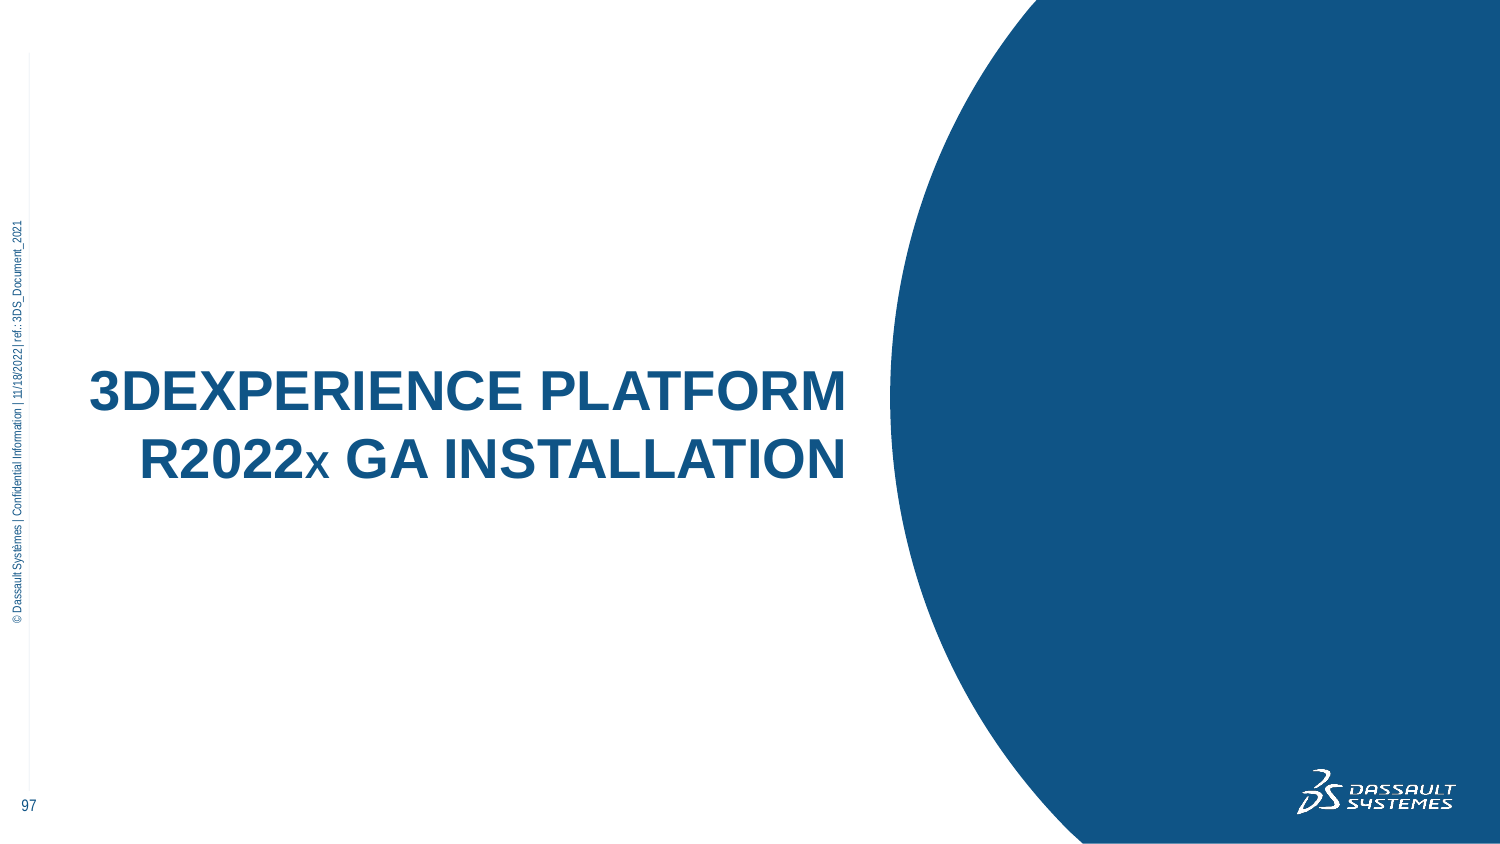

# 3DEXPERIENCE Platform R2022x GA installation
11/18/2022